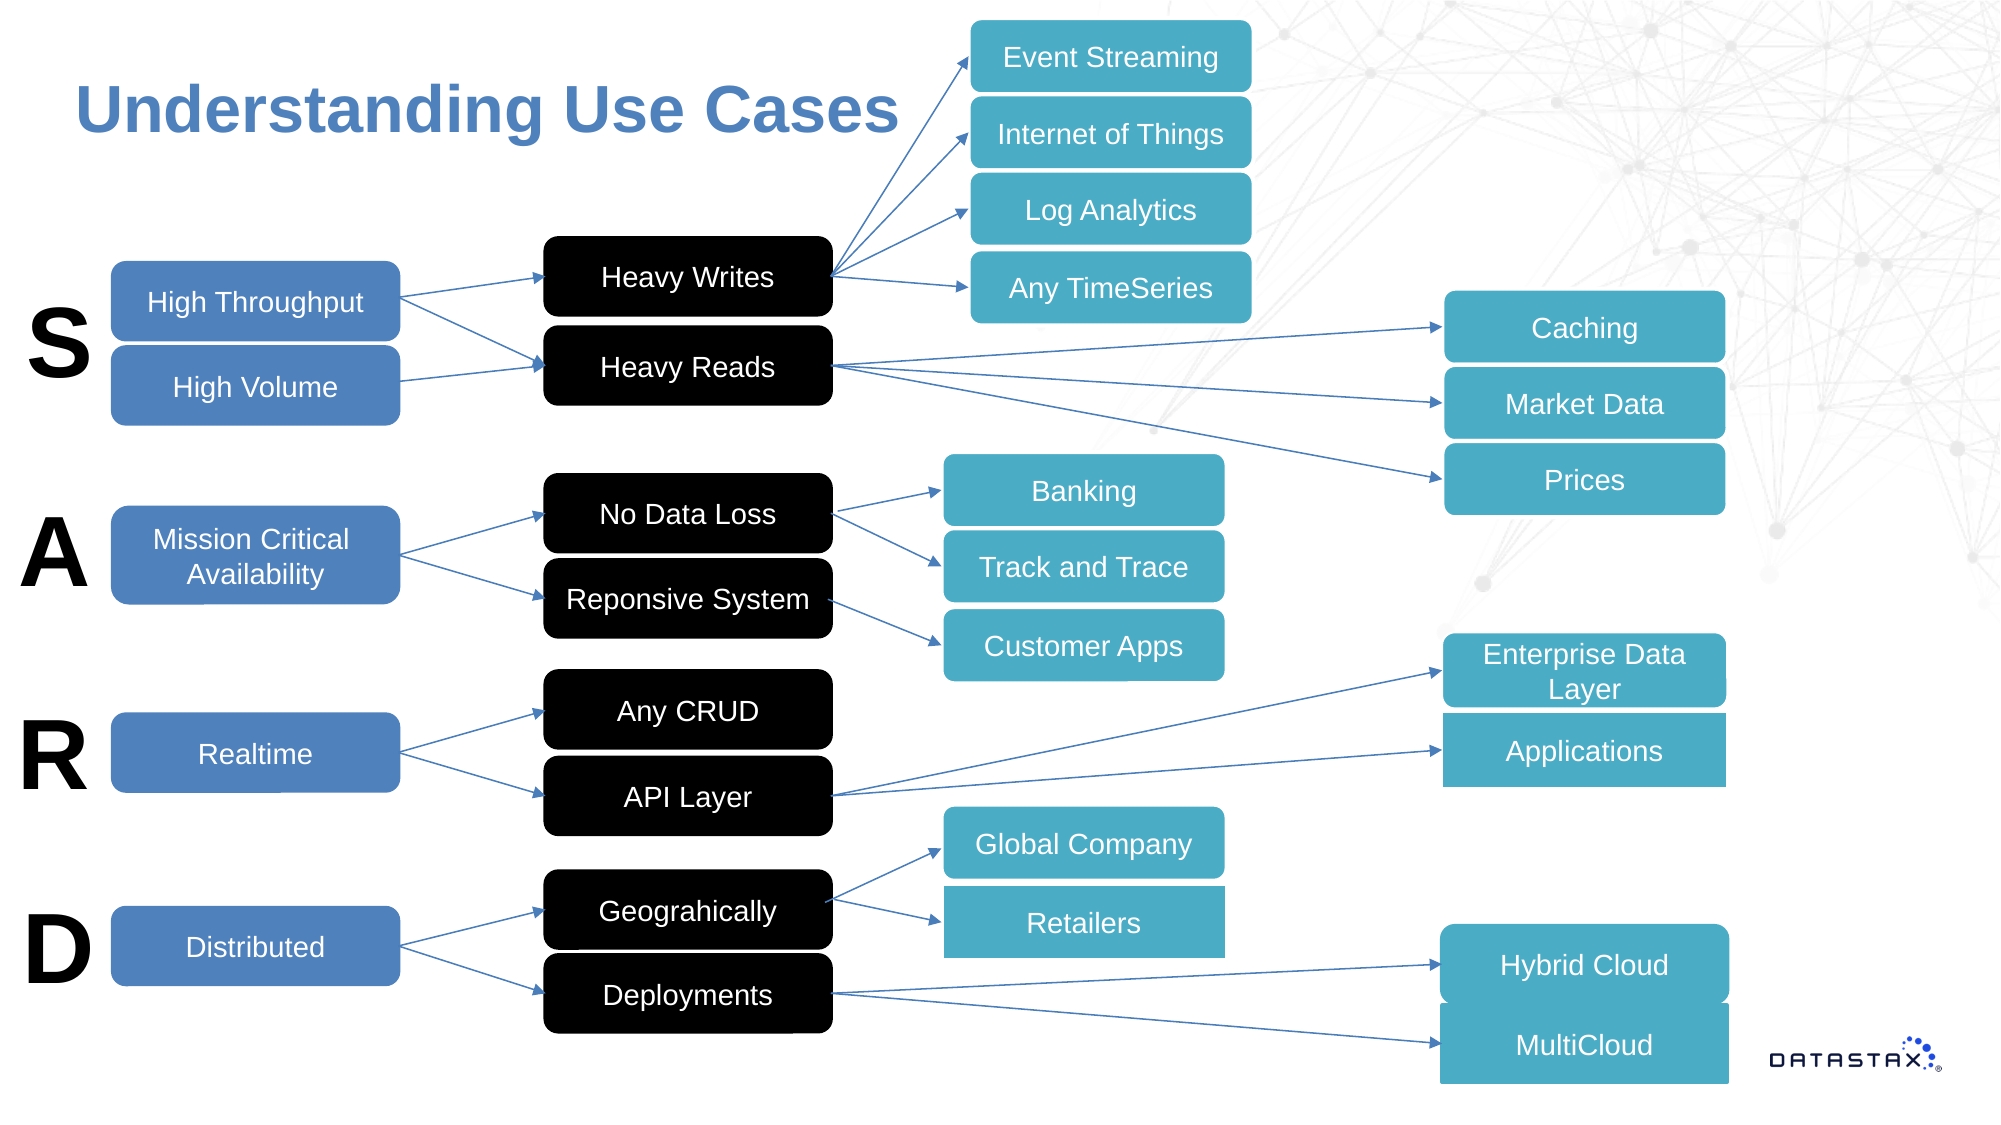

Event Streaming
Internet of Things
Log Analytics
Any TimeSeries
# Understanding Use Cases
Heavy Writes
Heavy Reads
High Throughput
S
Caching
Market Data
Prices
High Volume
Banking
Track and Trace
Customer Apps
No Data Loss
Reponsive System
A
Mission Critical
Availability
Enterprise Data Layer
Applications
Any CRUD
API Layer
R
Realtime
Global Company
Retailers
Geograhically
Deployments
D
Distributed
Hybrid Cloud
MultiCloud